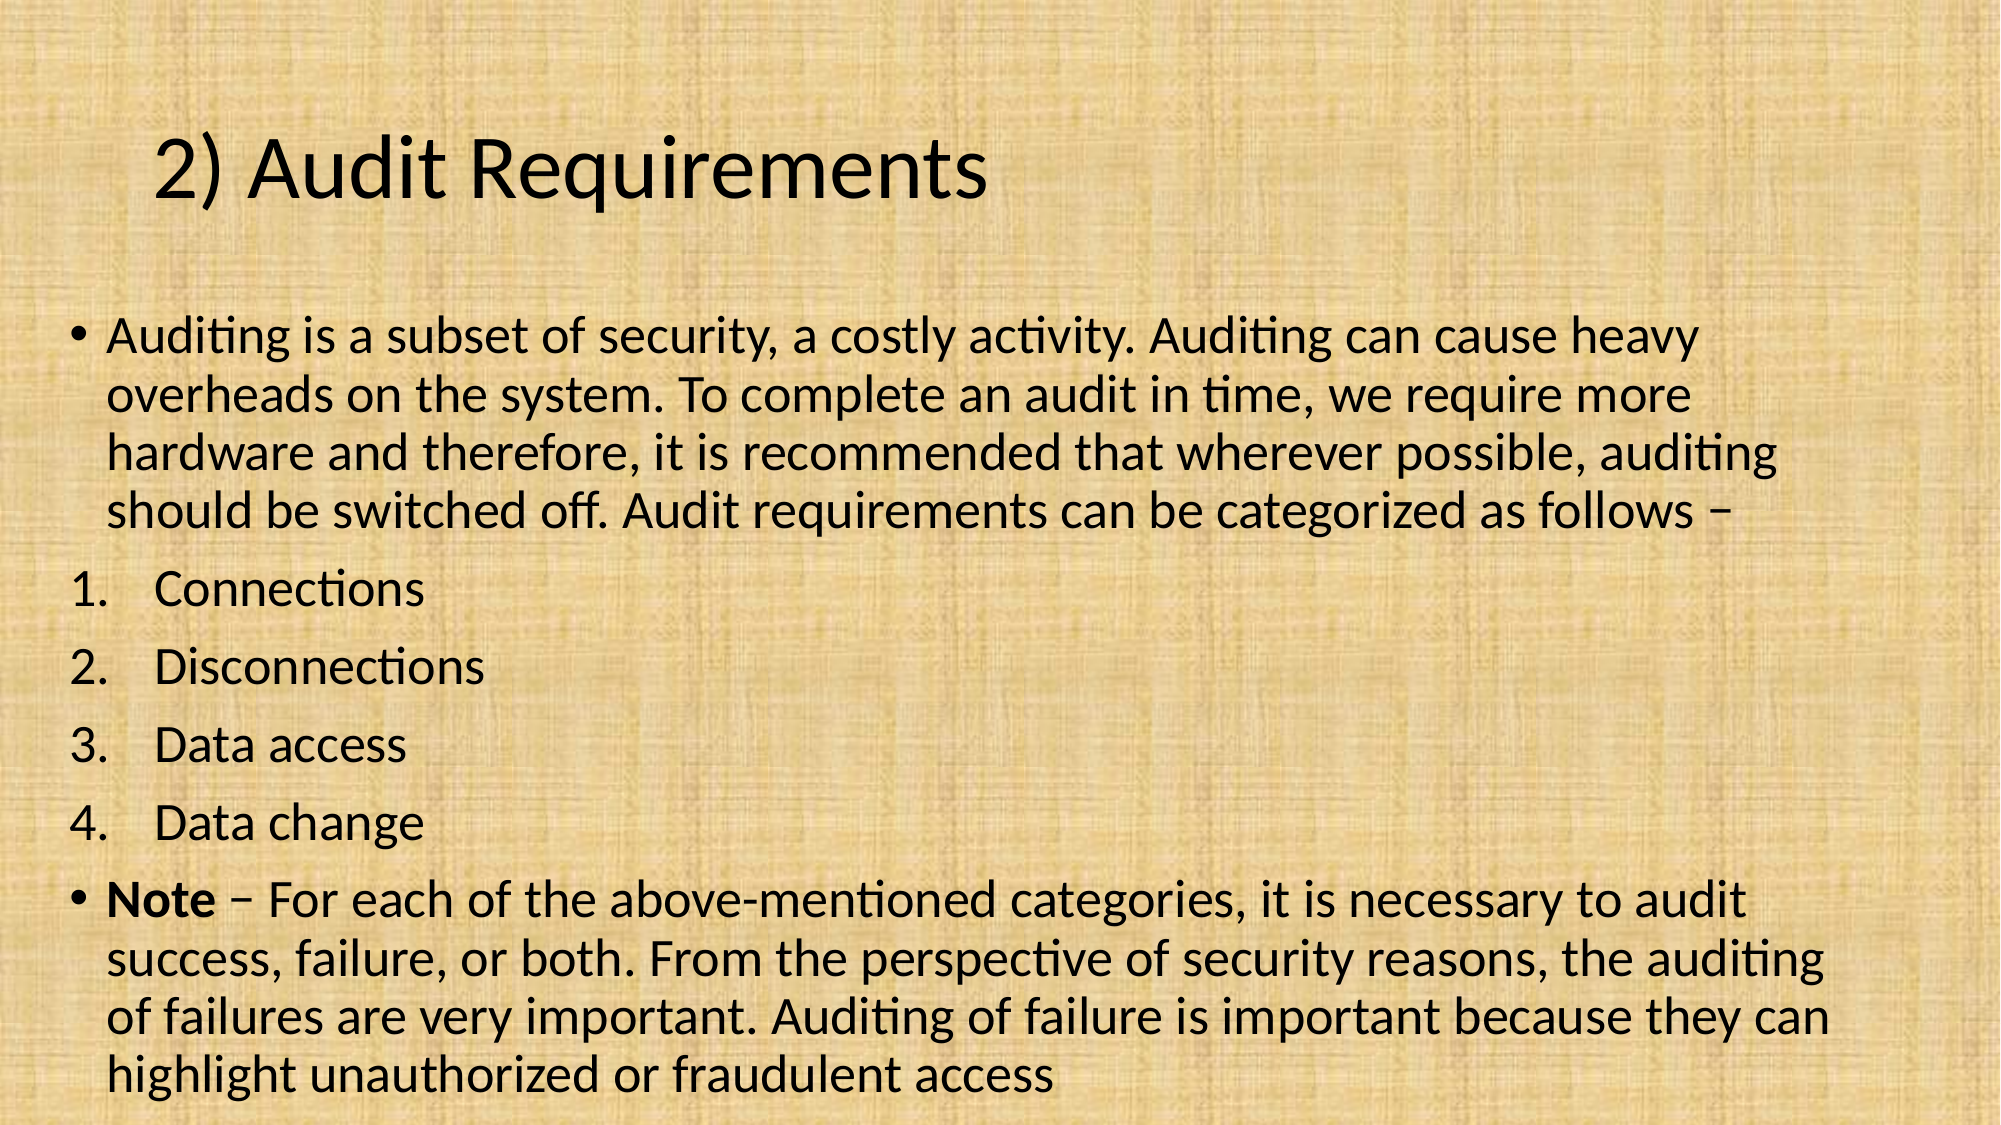

# 2) Audit Requirements
Auditing is a subset of security, a costly activity. Auditing can cause heavy overheads on the system. To complete an audit in time, we require more hardware and therefore, it is recommended that wherever possible, auditing should be switched off. Audit requirements can be categorized as follows −
Connections
Disconnections
Data access
Data change
Note − For each of the above-mentioned categories, it is necessary to audit success, failure, or both. From the perspective of security reasons, the auditing of failures are very important. Auditing of failure is important because they can highlight unauthorized or fraudulent access